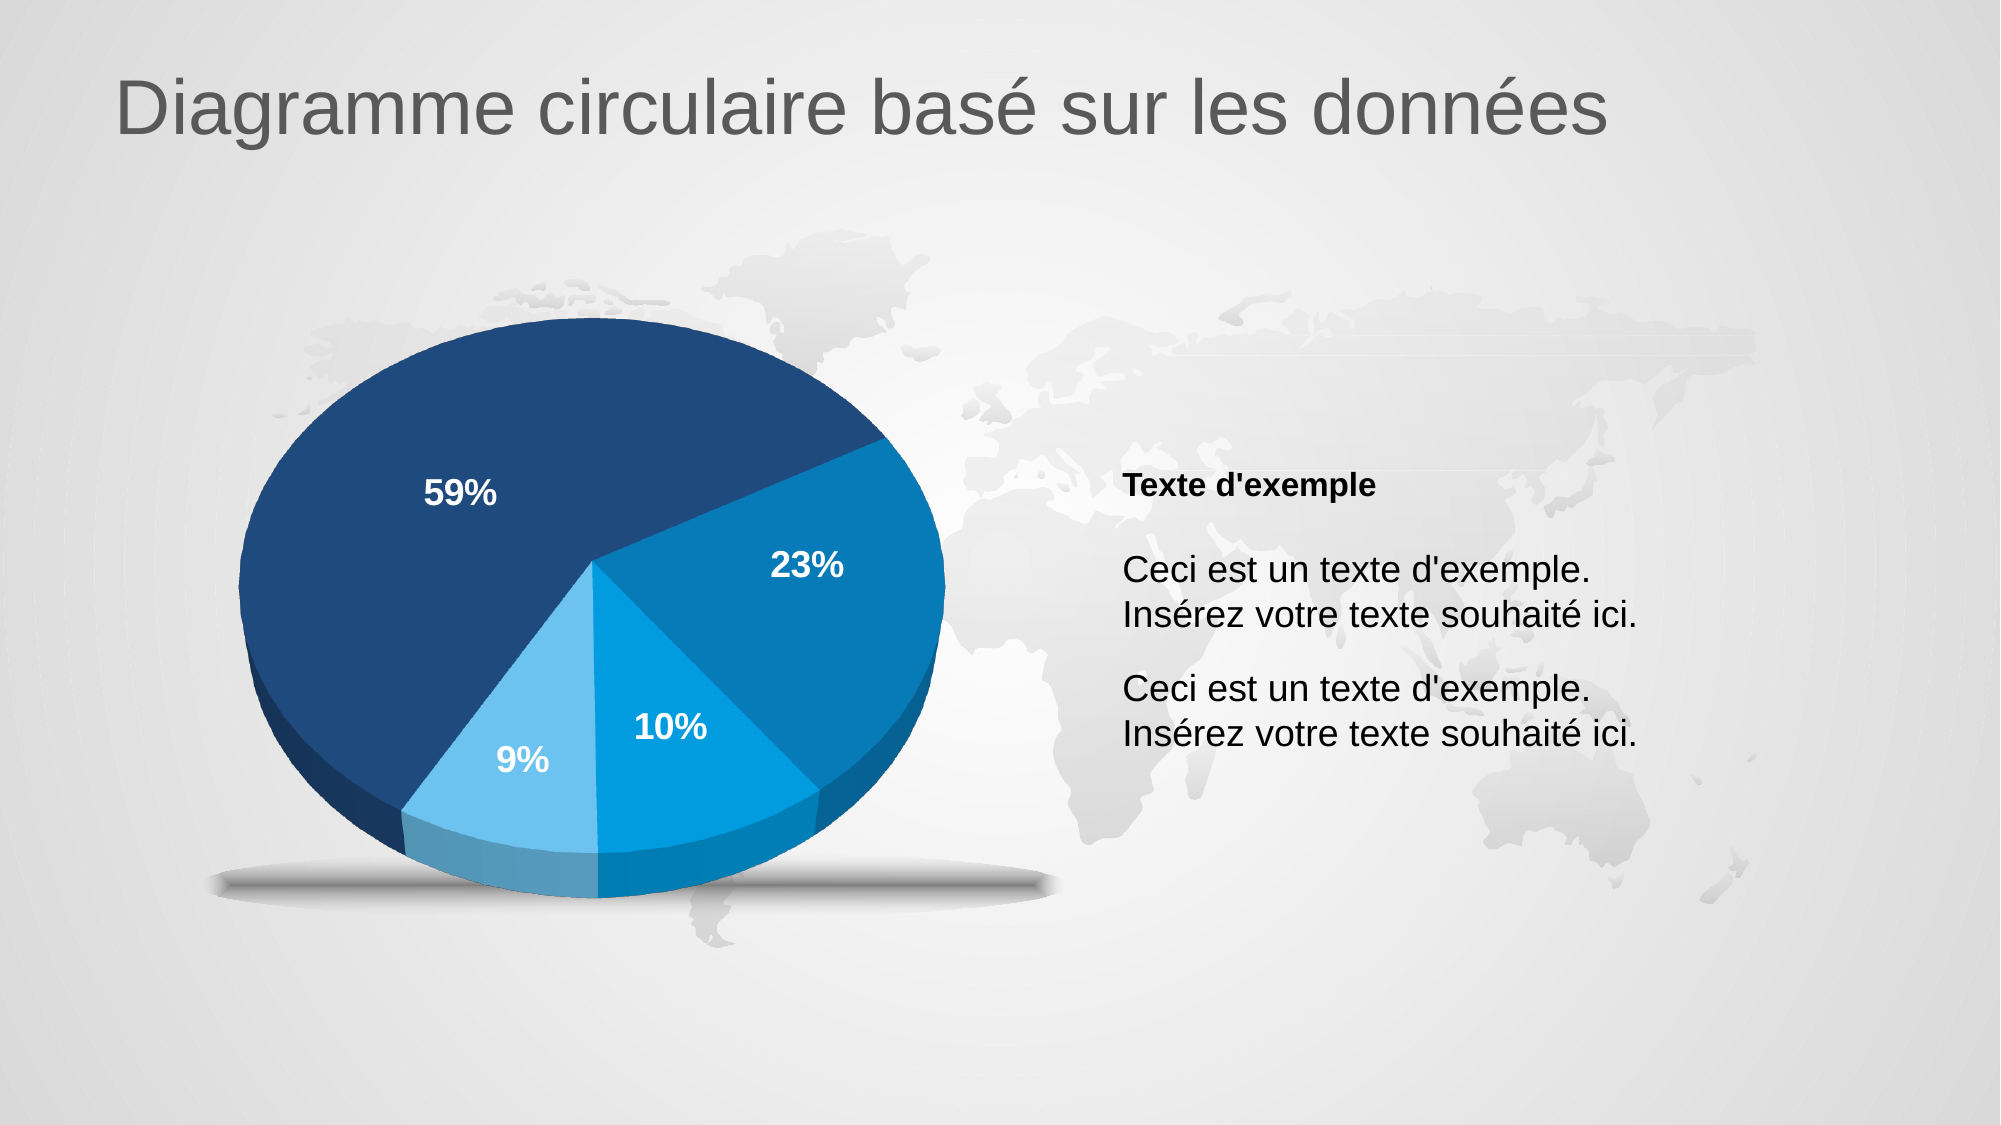

# Diagramme circulaire basé sur les données

[unsupported chart]

Texte d'exemple
Ceci est un texte d'exemple. Insérez votre texte souhaité ici.
Ceci est un texte d'exemple. Insérez votre texte souhaité ici.